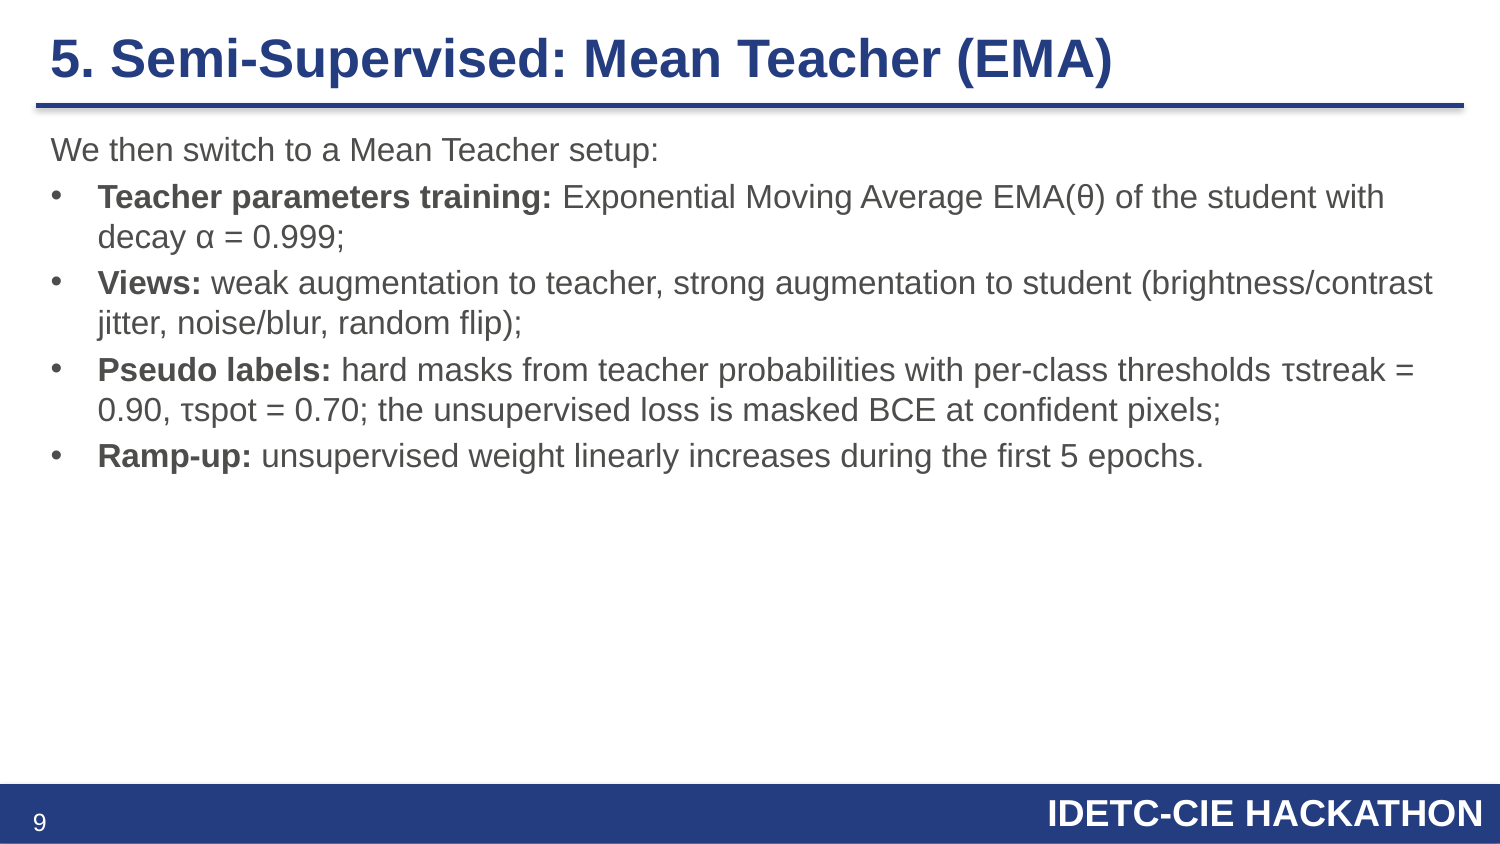

# 5. Semi-Supervised: Mean Teacher (EMA)
We then switch to a Mean Teacher setup:
Teacher parameters training: Exponential Moving Average EMA(θ) of the student with decay α = 0.999;
Views: weak augmentation to teacher, strong augmentation to student (brightness/contrast jitter, noise/blur, random flip);
Pseudo labels: hard masks from teacher probabilities with per-class thresholds τstreak = 0.90, τspot = 0.70; the unsupervised loss is masked BCE at confident pixels;
Ramp-up: unsupervised weight linearly increases during the first 5 epochs.

9